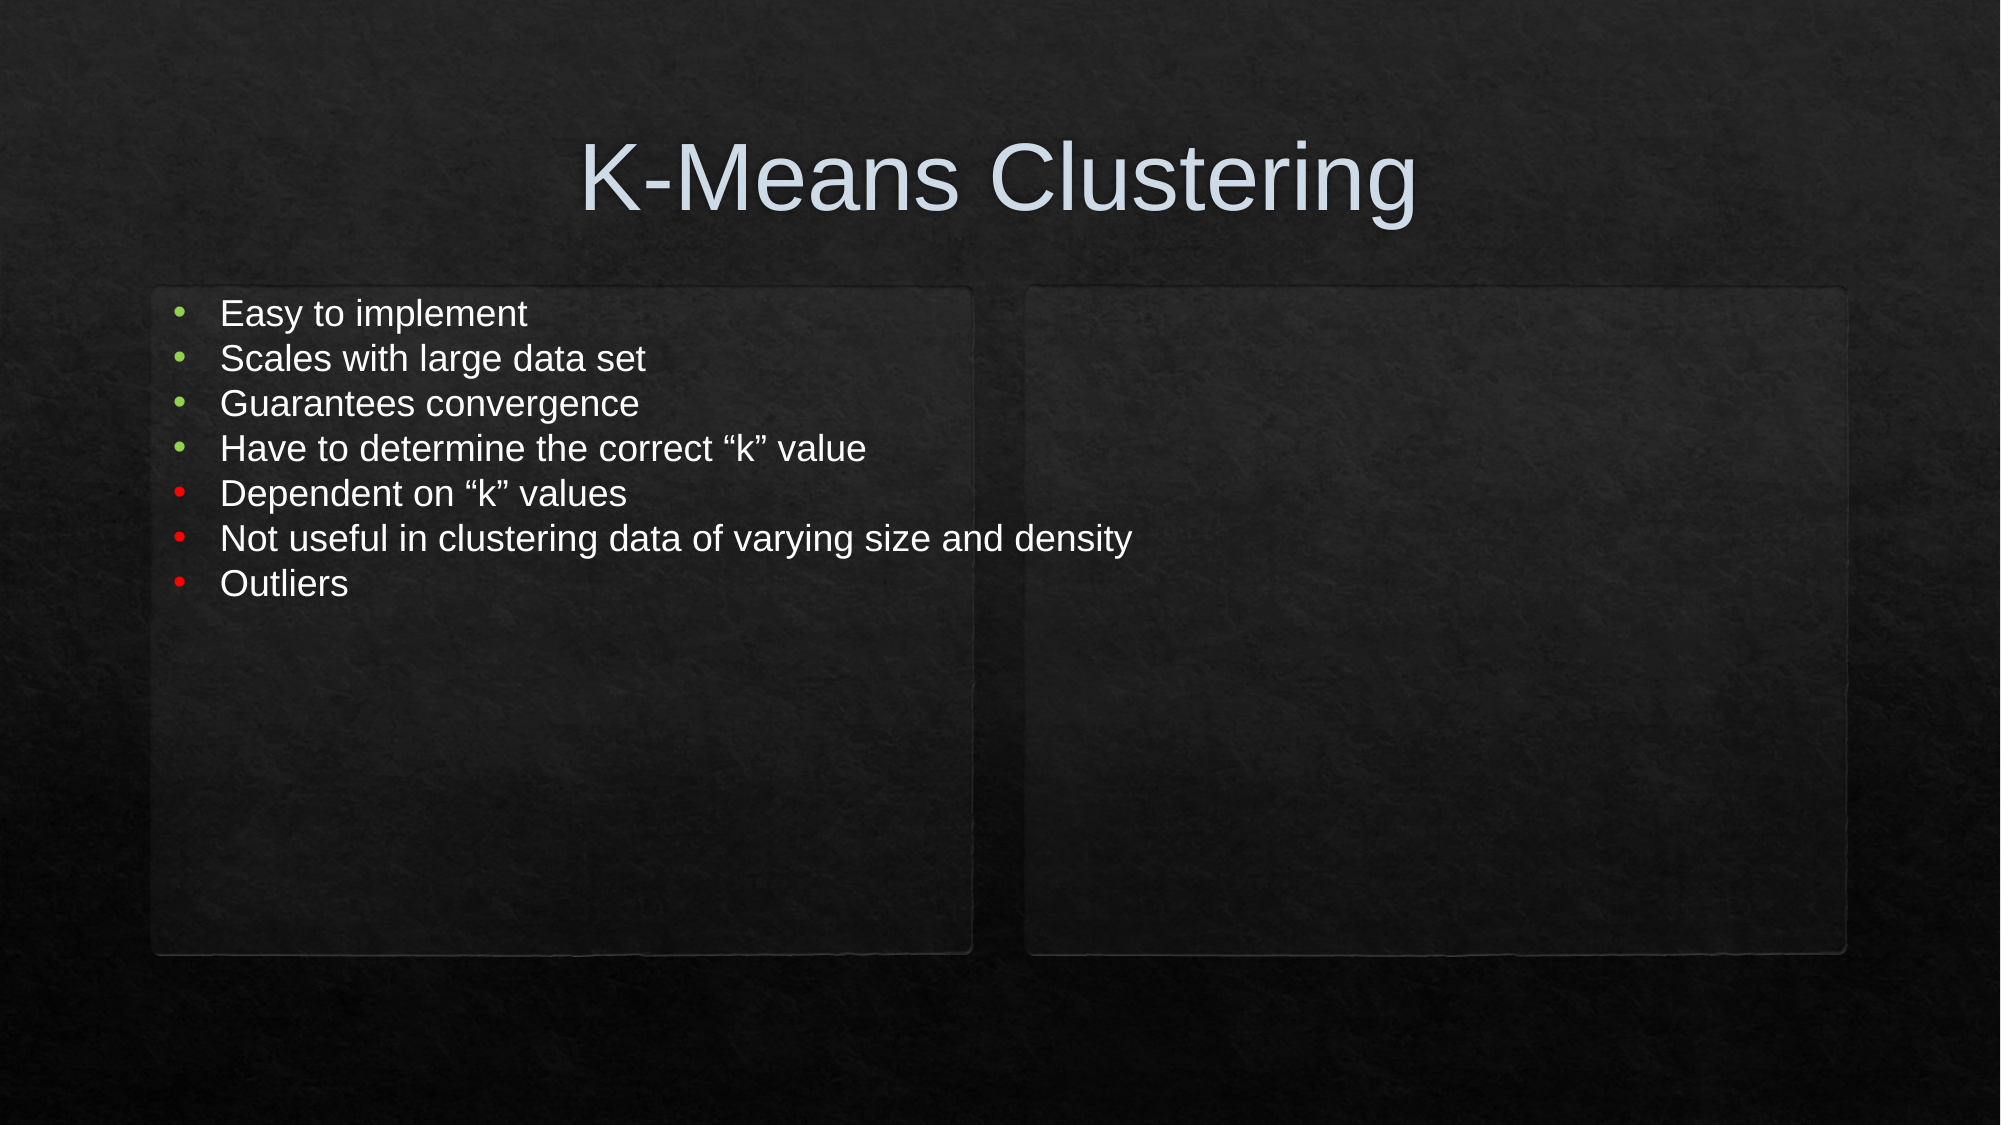

# K-Means Clustering
Easy to implement
Scales with large data set
Guarantees convergence
Have to determine the correct “k” value
Dependent on “k” values
Not useful in clustering data of varying size and density
Outliers